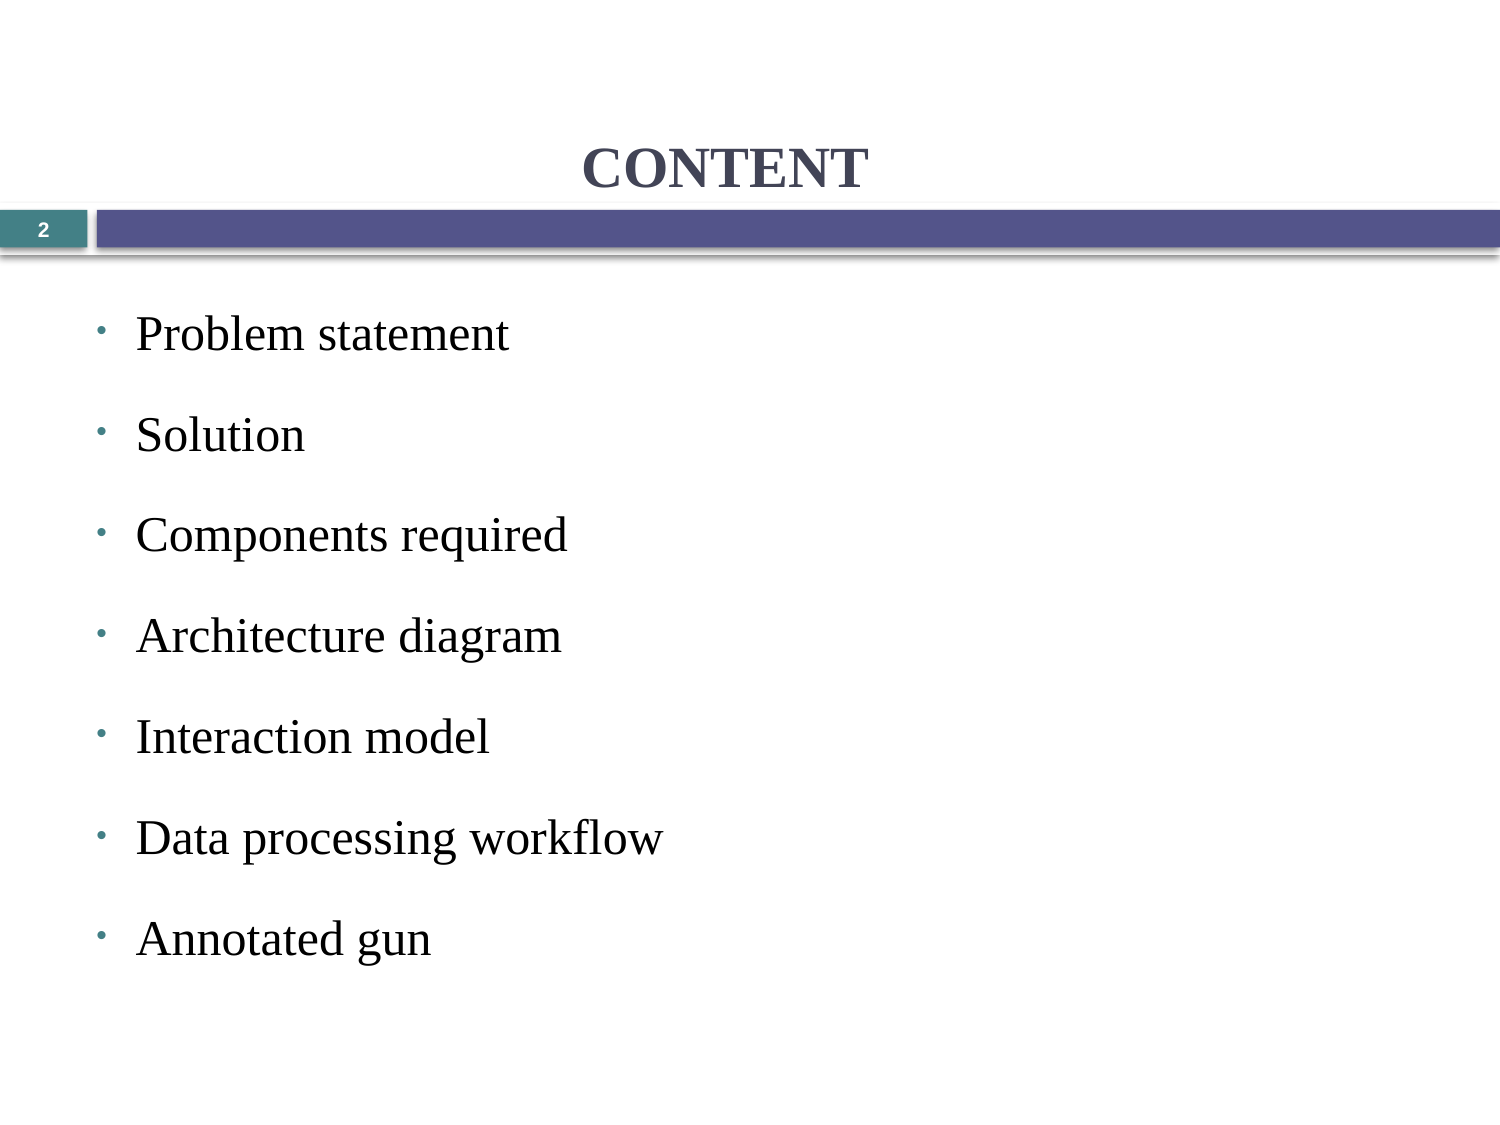

# CONTENT
2
Problem statement
Solution
Components required
Architecture diagram
Interaction model
Data processing workflow
Annotated gun